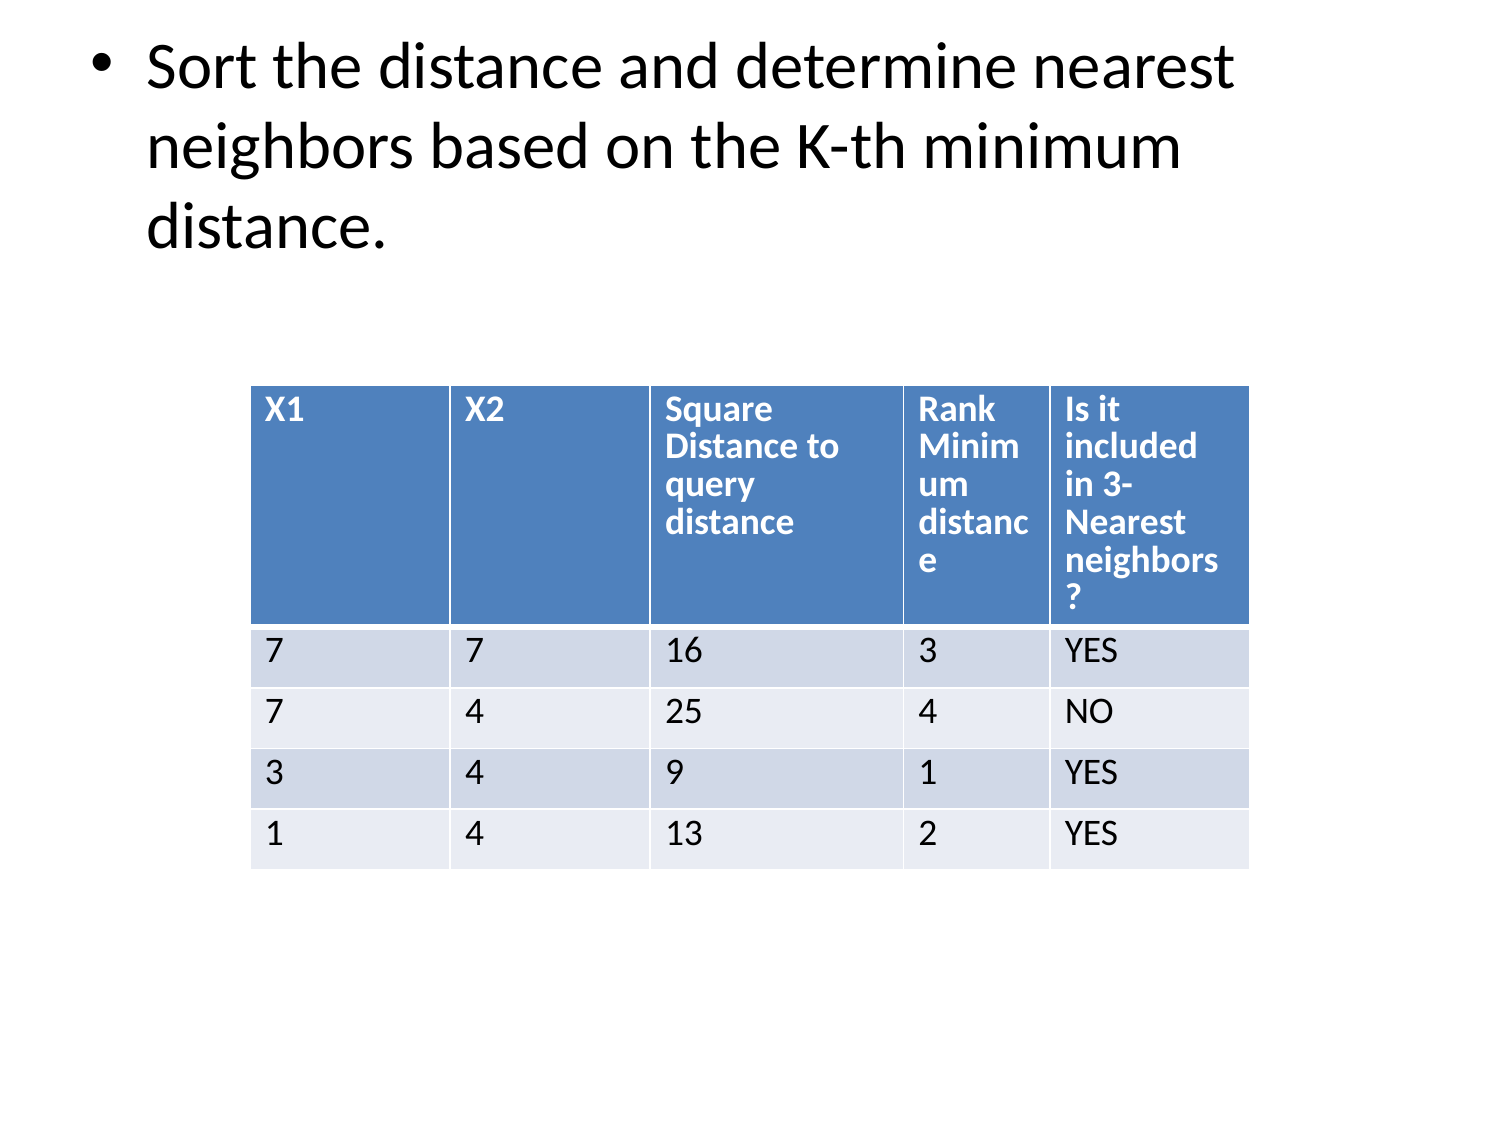

Sort the distance and determine nearest neighbors based on the K-th minimum distance.

| X1 | X2 | Square Distance to query distance | Rank Minimum distance | Is it included in 3-Nearest neighbors? |
| --- | --- | --- | --- | --- |
| 7 | 7 | 16 | 3 | YES |
| 7 | 4 | 25 | 4 | NO |
| 3 | 4 | 9 | 1 | YES |
| 1 | 4 | 13 | 2 | YES |